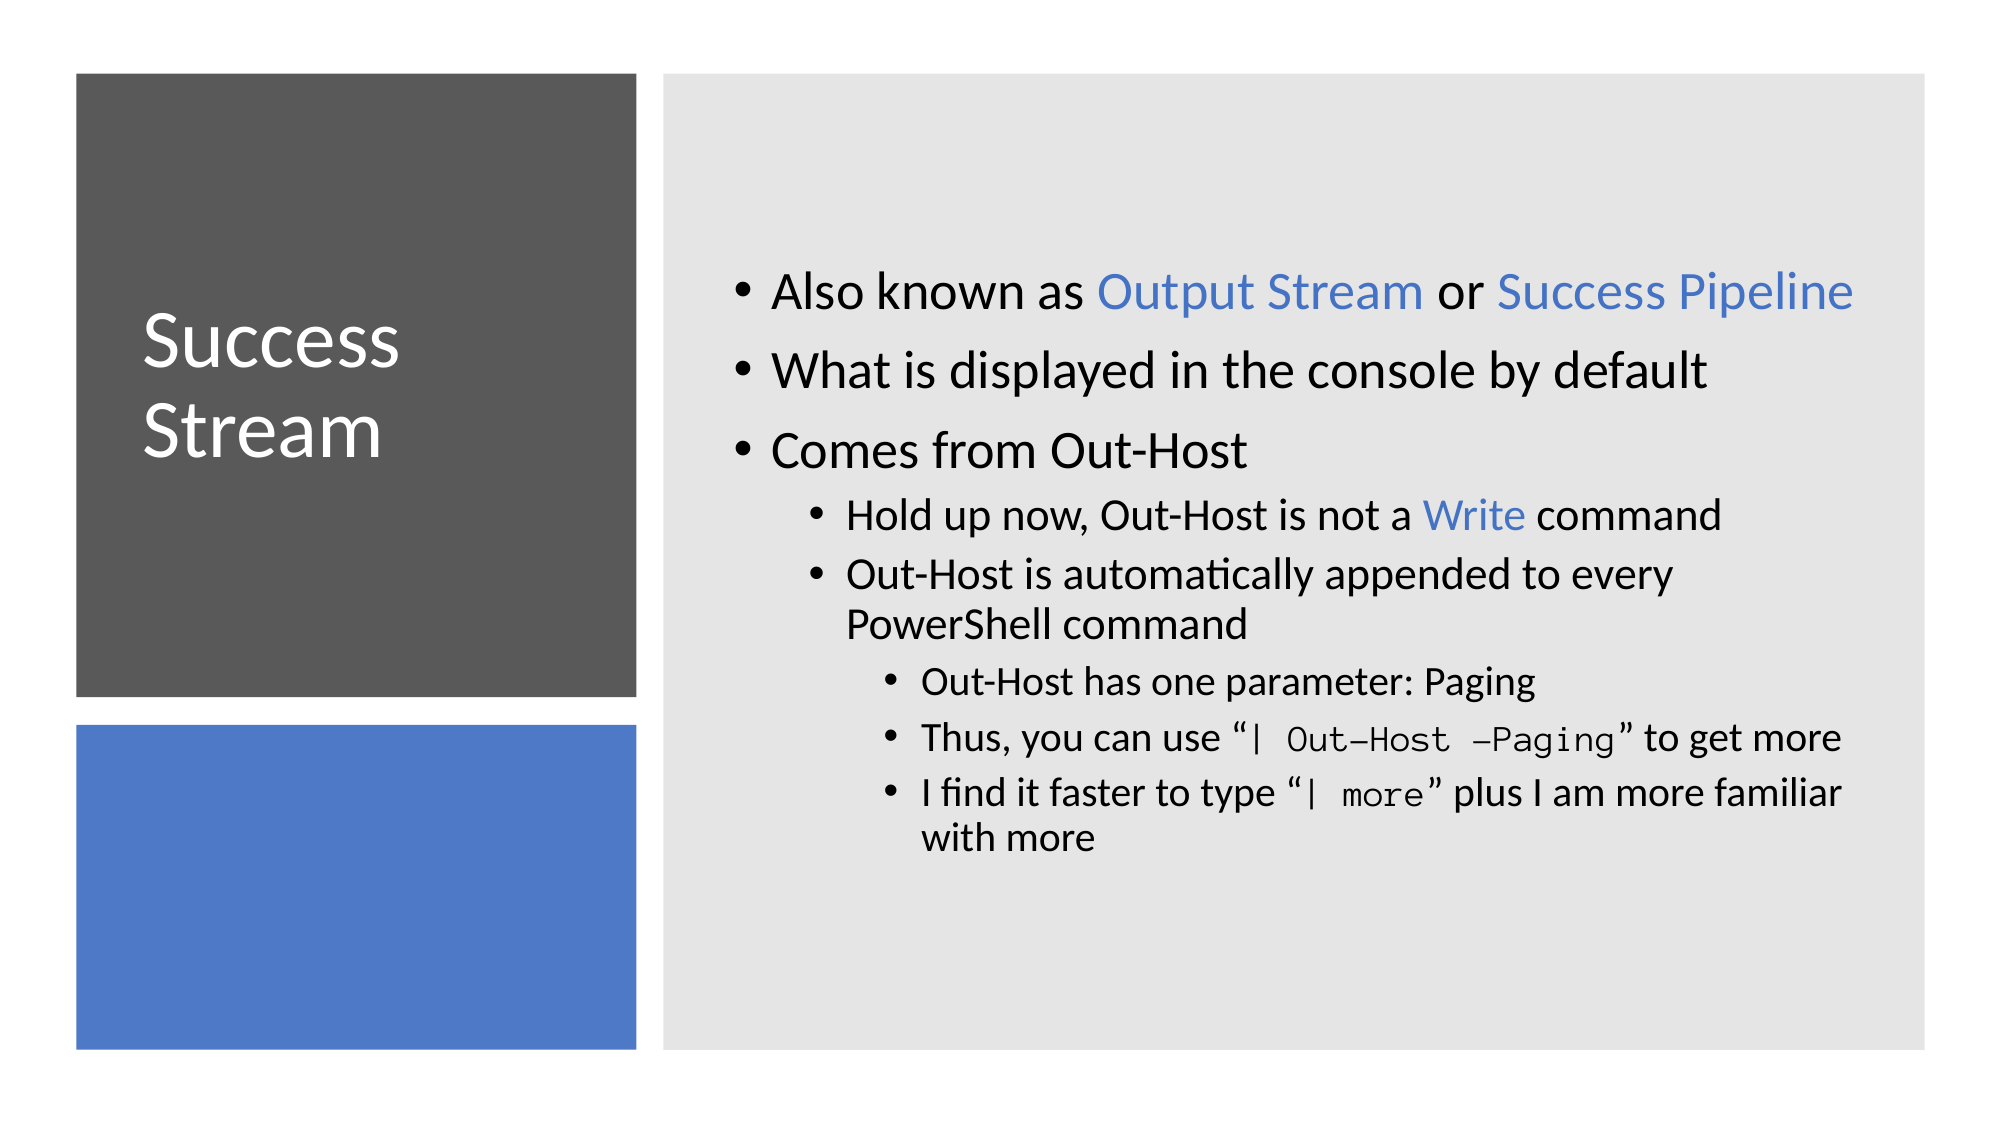

Also known as Output Stream or Success Pipeline
What is displayed in the console by default
Comes from Out-Host
Hold up now, Out-Host is not a Write command
Out-Host is automatically appended to every PowerShell command
Out-Host has one parameter: Paging
Thus, you can use “| Out-Host –Paging” to get more
I find it faster to type “| more” plus I am more familiar with more
# Success Stream